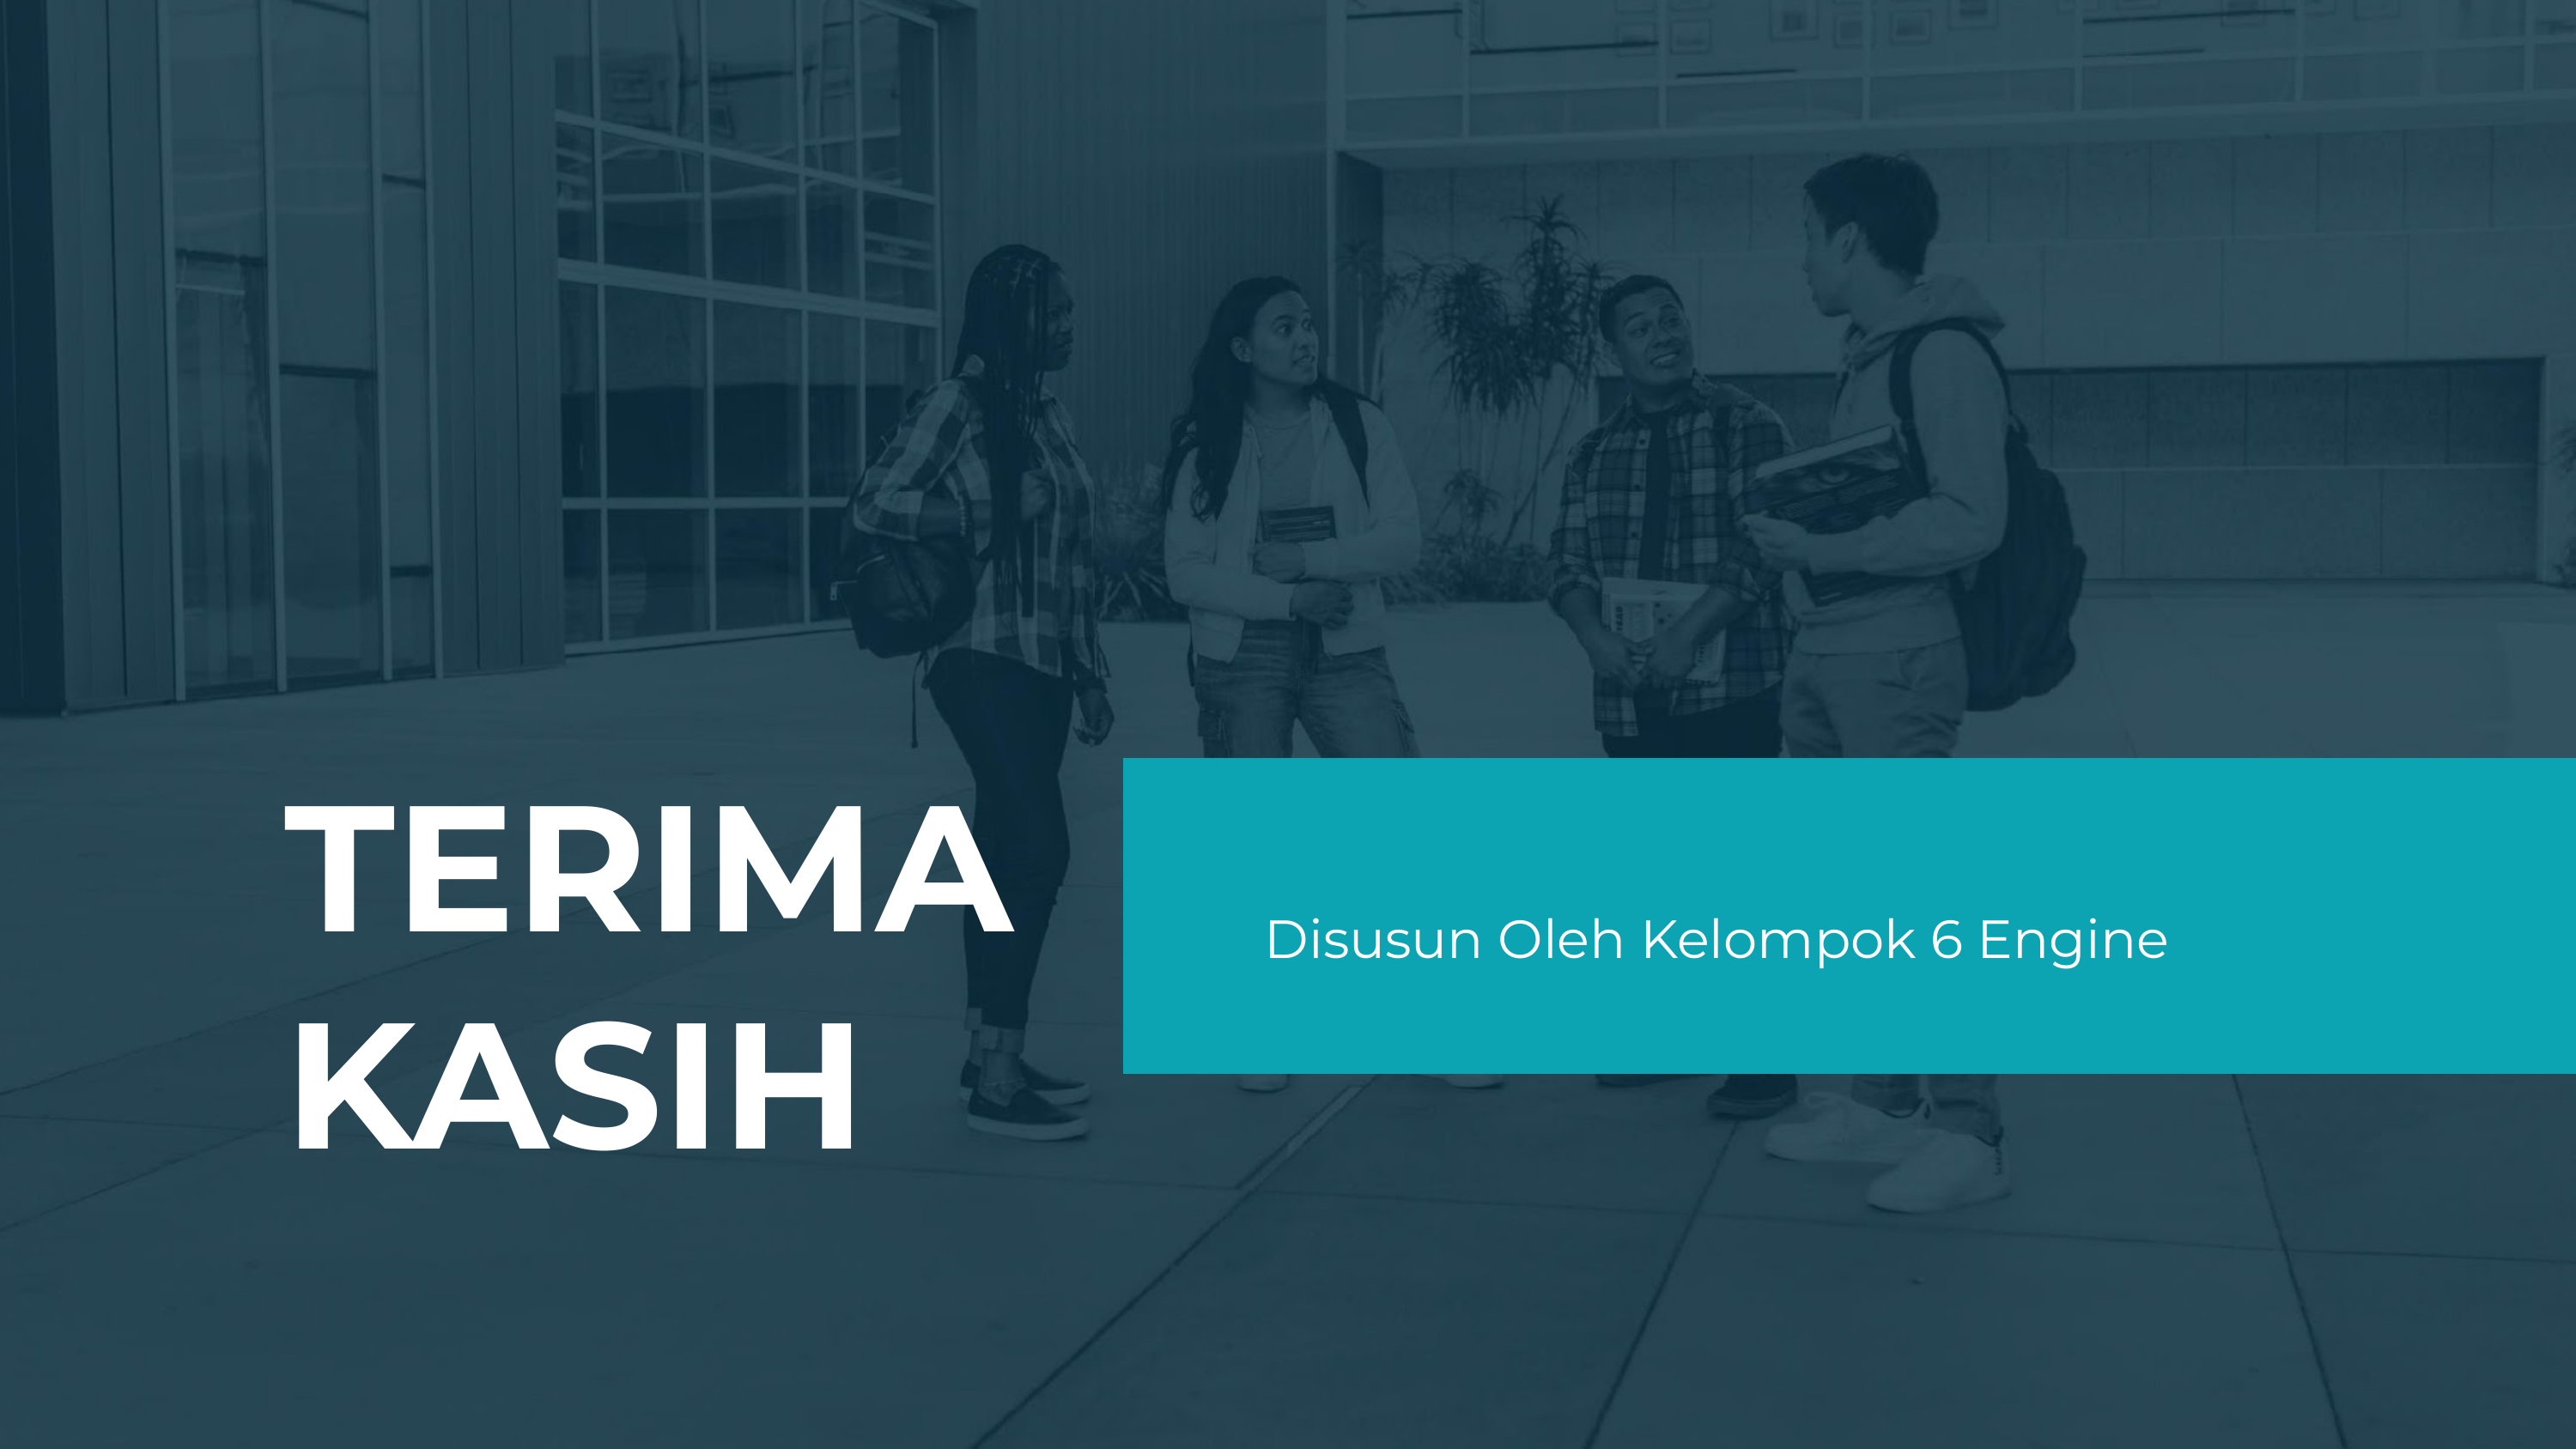

TERIMA
KASIH
Disusun Oleh Kelompok 6 Engine